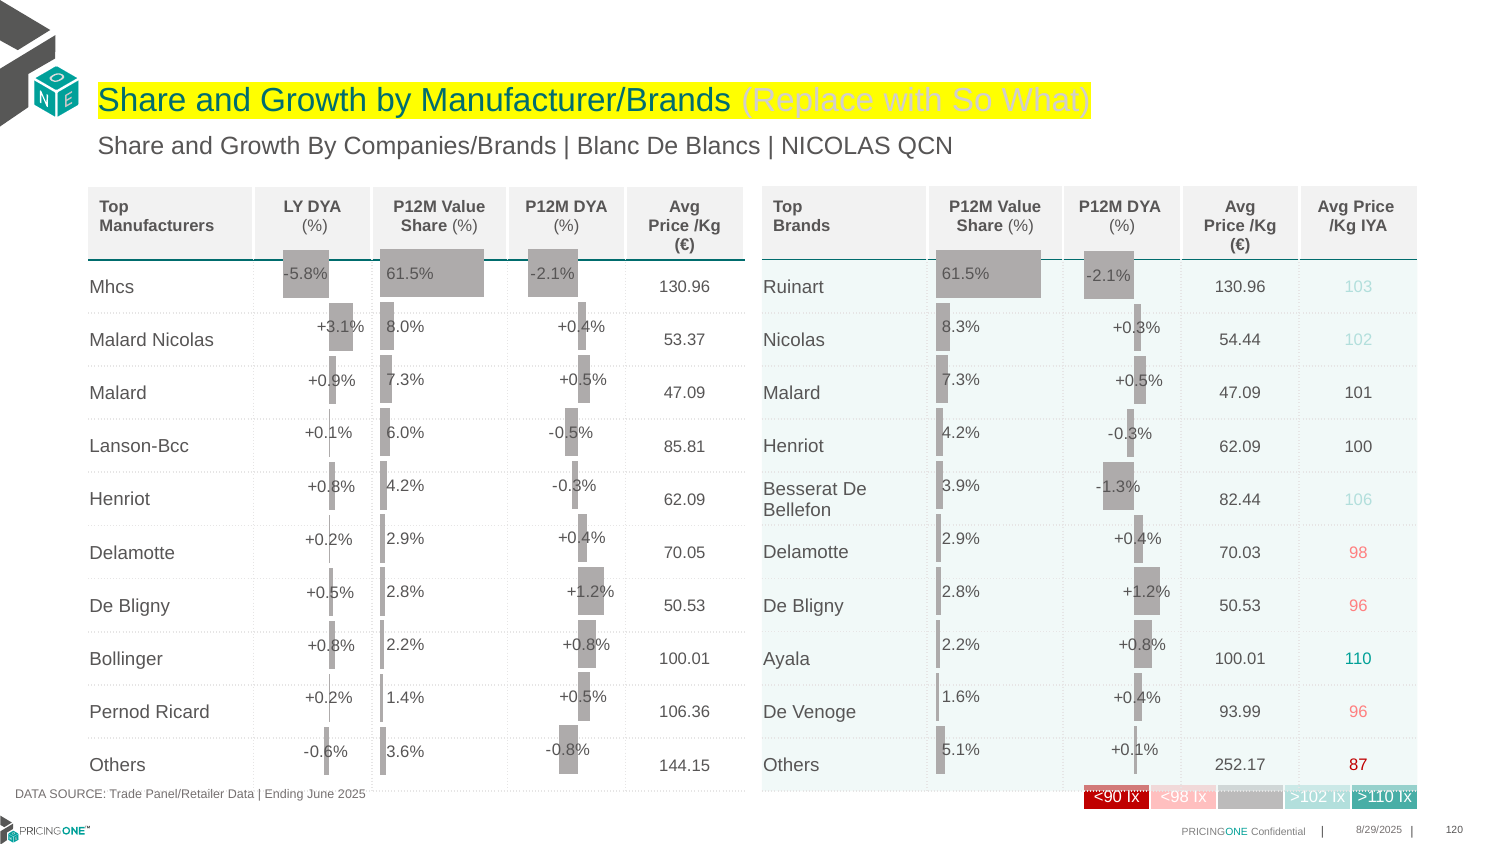

# Share and Growth by Manufacturer/Brands (Replace with So What)

Share and Growth By Companies/Brands | Blanc De Blancs | NICOLAS QCN
| Top Brands | P12M Value Share (%) | P12M DYA (%) | Avg Price /Kg (€) | Avg Price /Kg IYA |
| --- | --- | --- | --- | --- |
| Ruinart |  |  | 130.96 | 103 |
| Nicolas |  |  | 54.44 | 102 |
| Malard |  |  | 47.09 | 101 |
| Henriot |  |  | 62.09 | 100 |
| Besserat De Bellefon |  |  | 82.44 | 106 |
| Delamotte |  |  | 70.03 | 98 |
| De Bligny |  |  | 50.53 | 96 |
| Ayala |  |  | 100.01 | 110 |
| De Venoge |  |  | 93.99 | 96 |
| Others |  |  | 252.17 | 87 |
| Top Manufacturers | LY DYA (%) | P12M Value Share (%) | P12M DYA (%) | Avg Price /Kg (€) |
| --- | --- | --- | --- | --- |
| Mhcs |  |  |  | 130.96 |
| Malard Nicolas |  |  |  | 53.37 |
| Malard |  |  |  | 47.09 |
| Lanson-Bcc |  |  |  | 85.81 |
| Henriot |  |  |  | 62.09 |
| Delamotte |  |  |  | 70.05 |
| De Bligny |  |  |  | 50.53 |
| Bollinger |  |  |  | 100.01 |
| Pernod Ricard |  |  |  | 106.36 |
| Others |  |  |  | 144.15 |

### Chart

| Category | Share DYA P12M |
|---|---|
|  | -0.02120639579624506 |

### Chart

| Category | Value Share P12M |
|---|---|
|  | 0.6150922700424436 |

### Chart

| Category | Share DYA LY |
|---|---|
|  | -0.057972635965245156 |

### Chart

| Category | Value Share |
|---|---|
|  | 0.6150922700424436 |

### Chart

| Category | Share DYA |
|---|---|
|  | -0.02120639579624506 |
DATA SOURCE: Trade Panel/Retailer Data | Ending June 2025
| <90 Ix | <98 Ix |  | >102 Ix | >110 Ix |
| --- | --- | --- | --- | --- |

8/29/2025
120